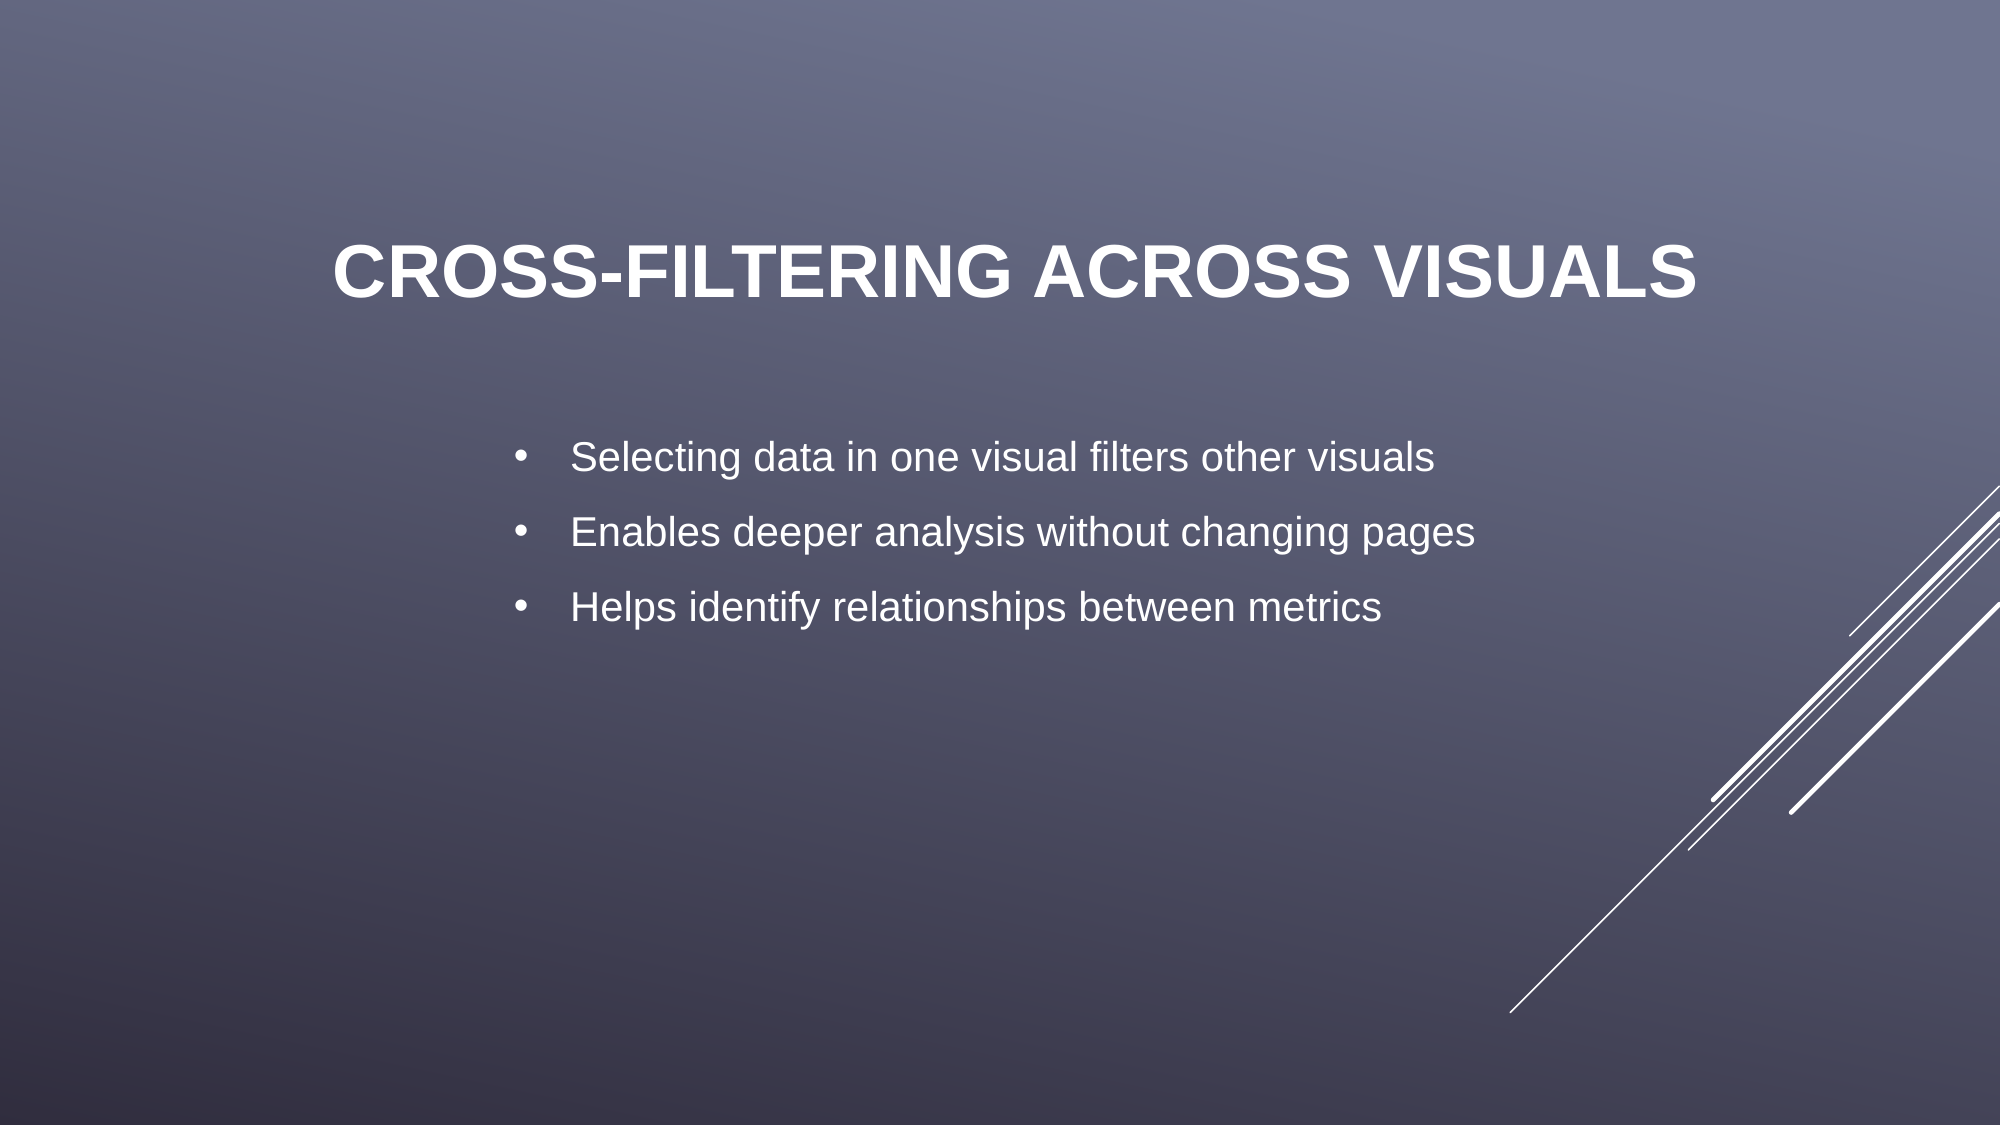

Cross-Filtering Across Visuals
Selecting data in one visual filters other visuals
Enables deeper analysis without changing pages
Helps identify relationships between metrics